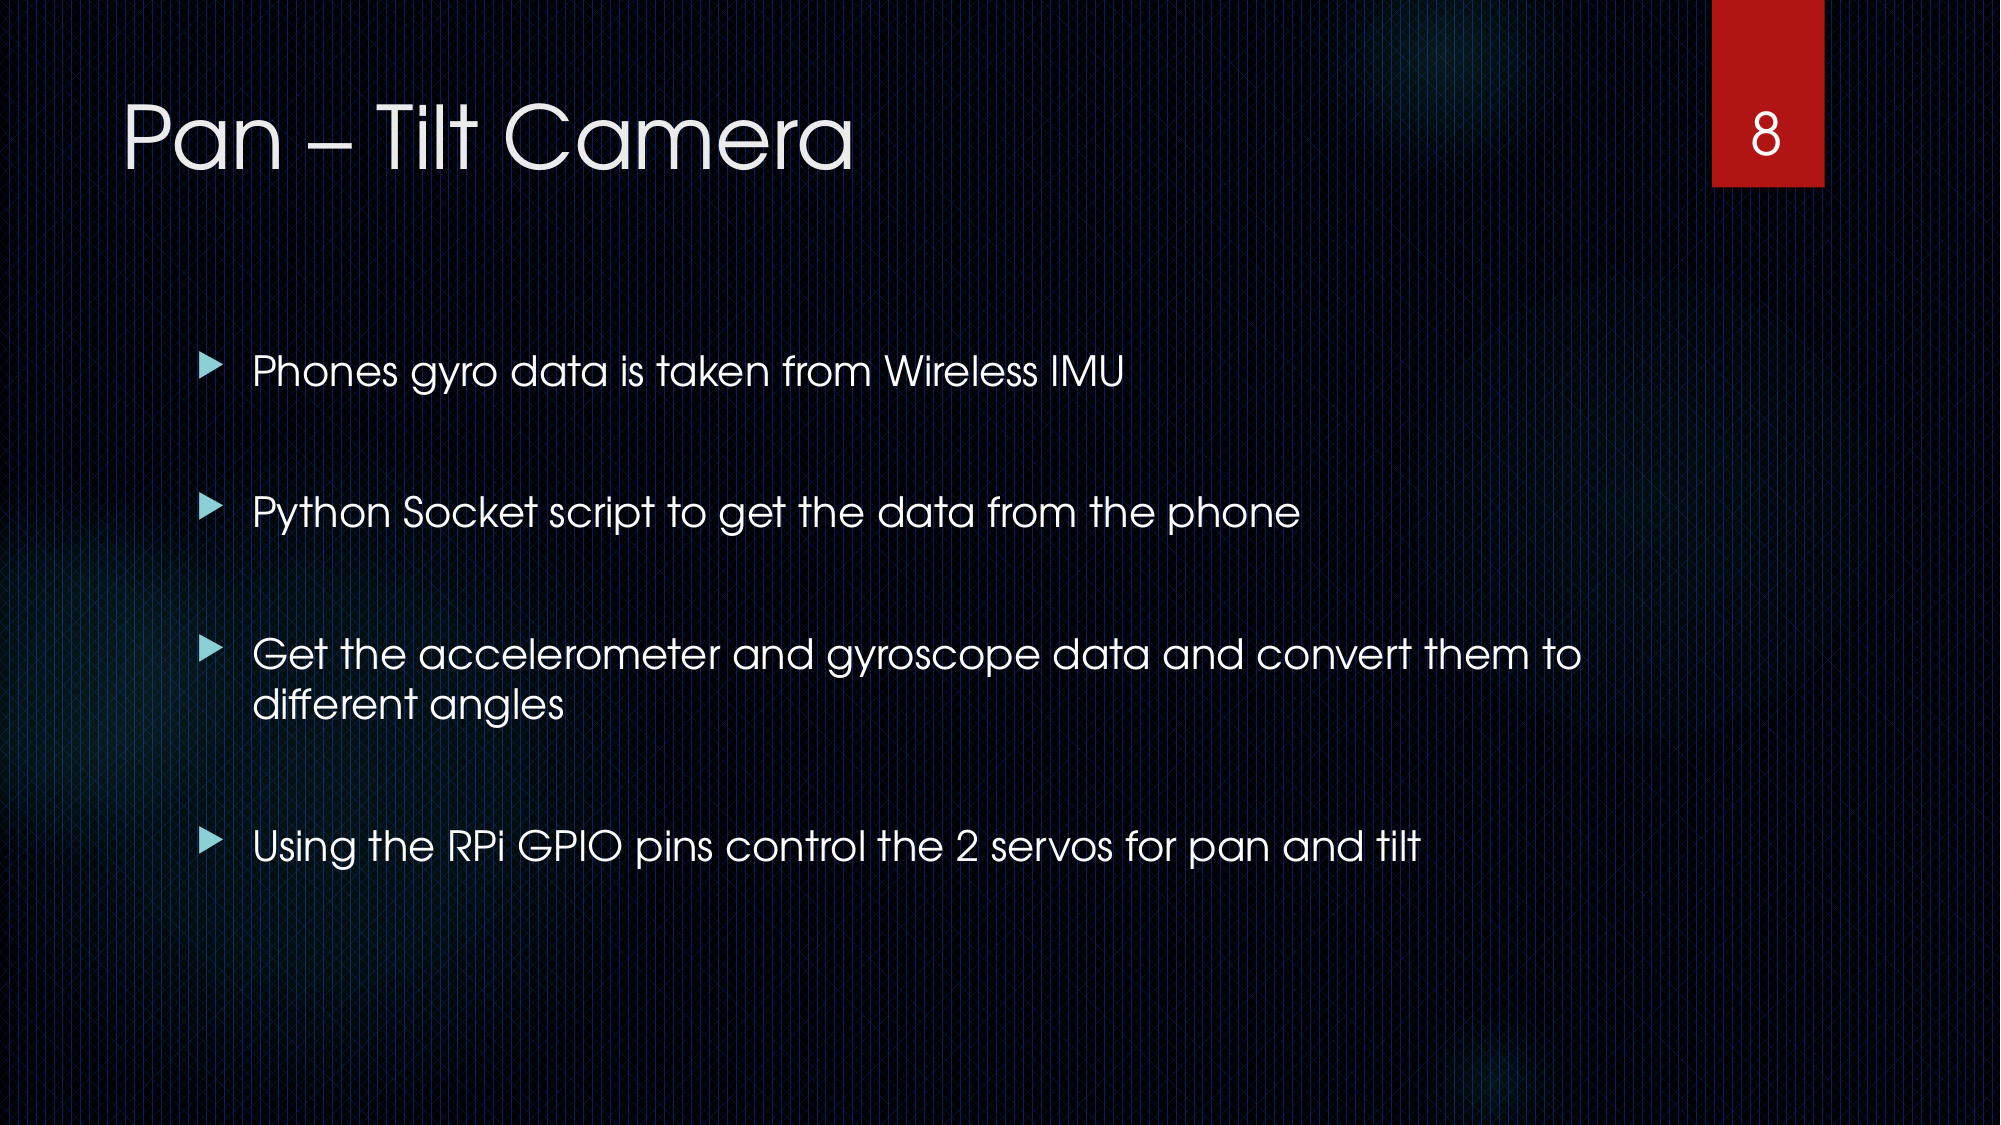

8
# Pan – Tilt Camera
Phones gyro data is taken from Wireless IMU

Python Socket script to get the data from the phone

Get the accelerometer and gyroscope data and convert them to different angles

Using the RPi GPIO pins control the 2 servos for pan and tilt